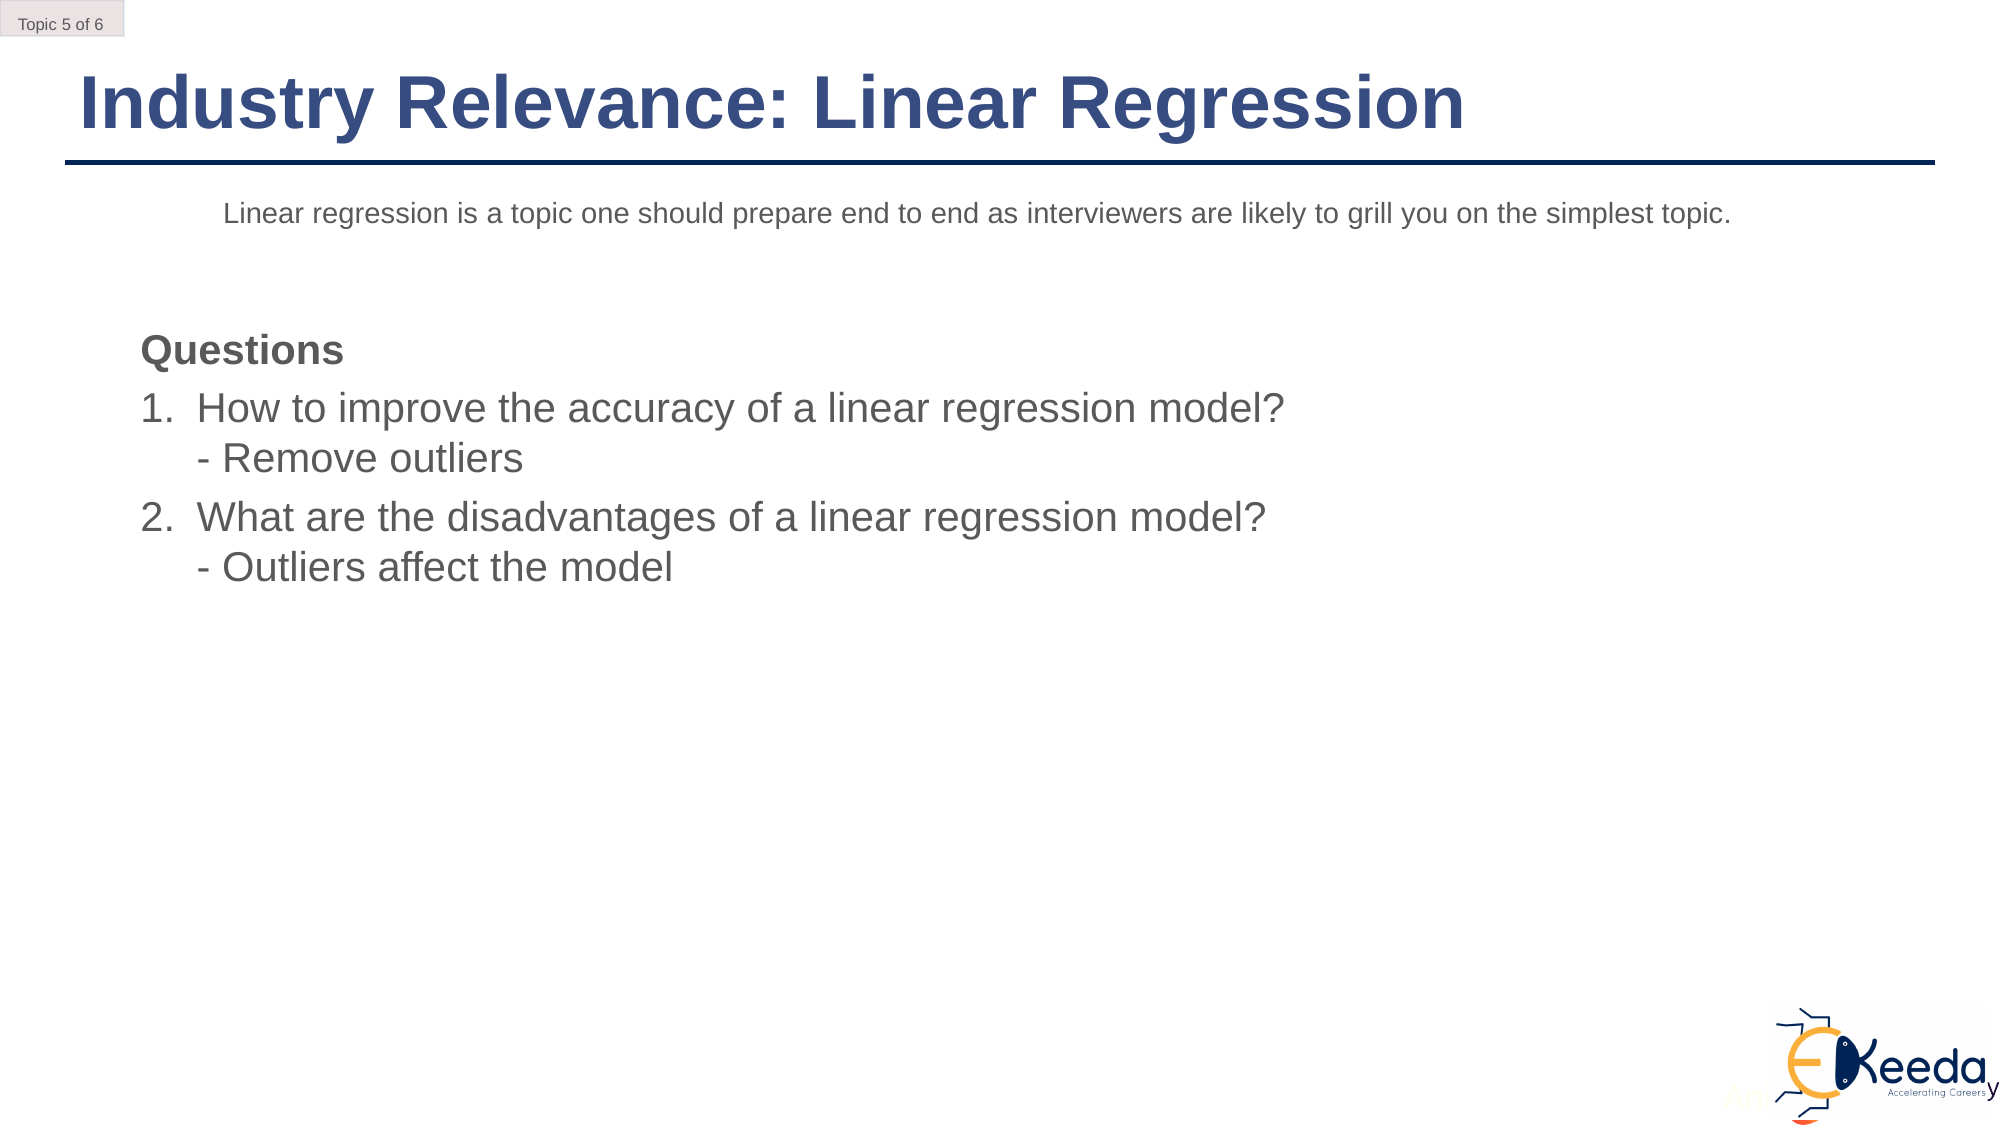

Topic 5 of 6
Industry Relevance: Linear Regression
Linear regression is a topic one should prepare end to end as interviewers are likely to grill you on the simplest topic.
Questions
How to improve the accuracy of a linear regression model?
- Remove outliers
What are the disadvantages of a linear regression model?
- Outliers affect the model